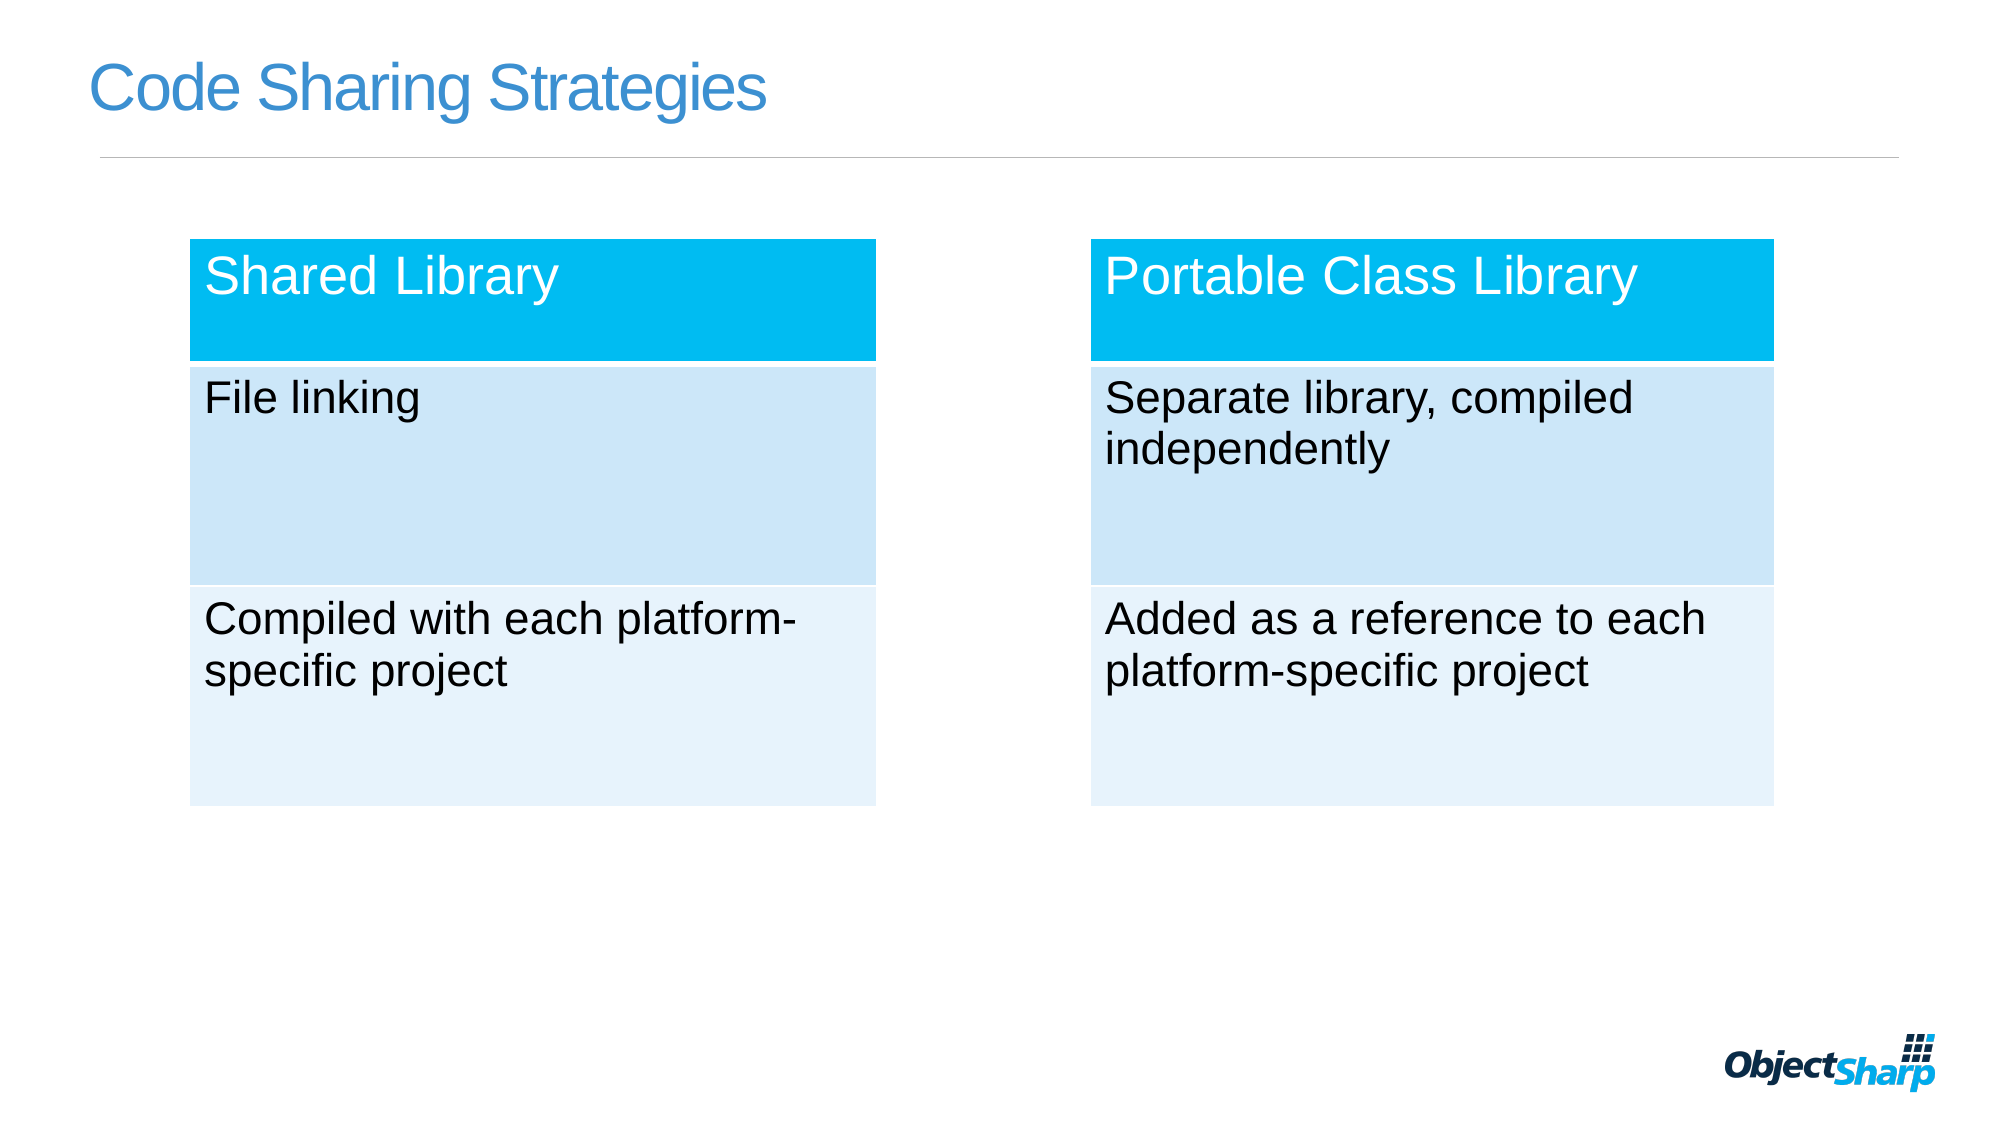

# Code Sharing Strategies
| Portable Class Library |
| --- |
| Separate library, compiled independently |
| Added as a reference to each platform-specific project |
| Shared Library |
| --- |
| File linking |
| Compiled with each platform-specific project |
Shared App Logic in C#